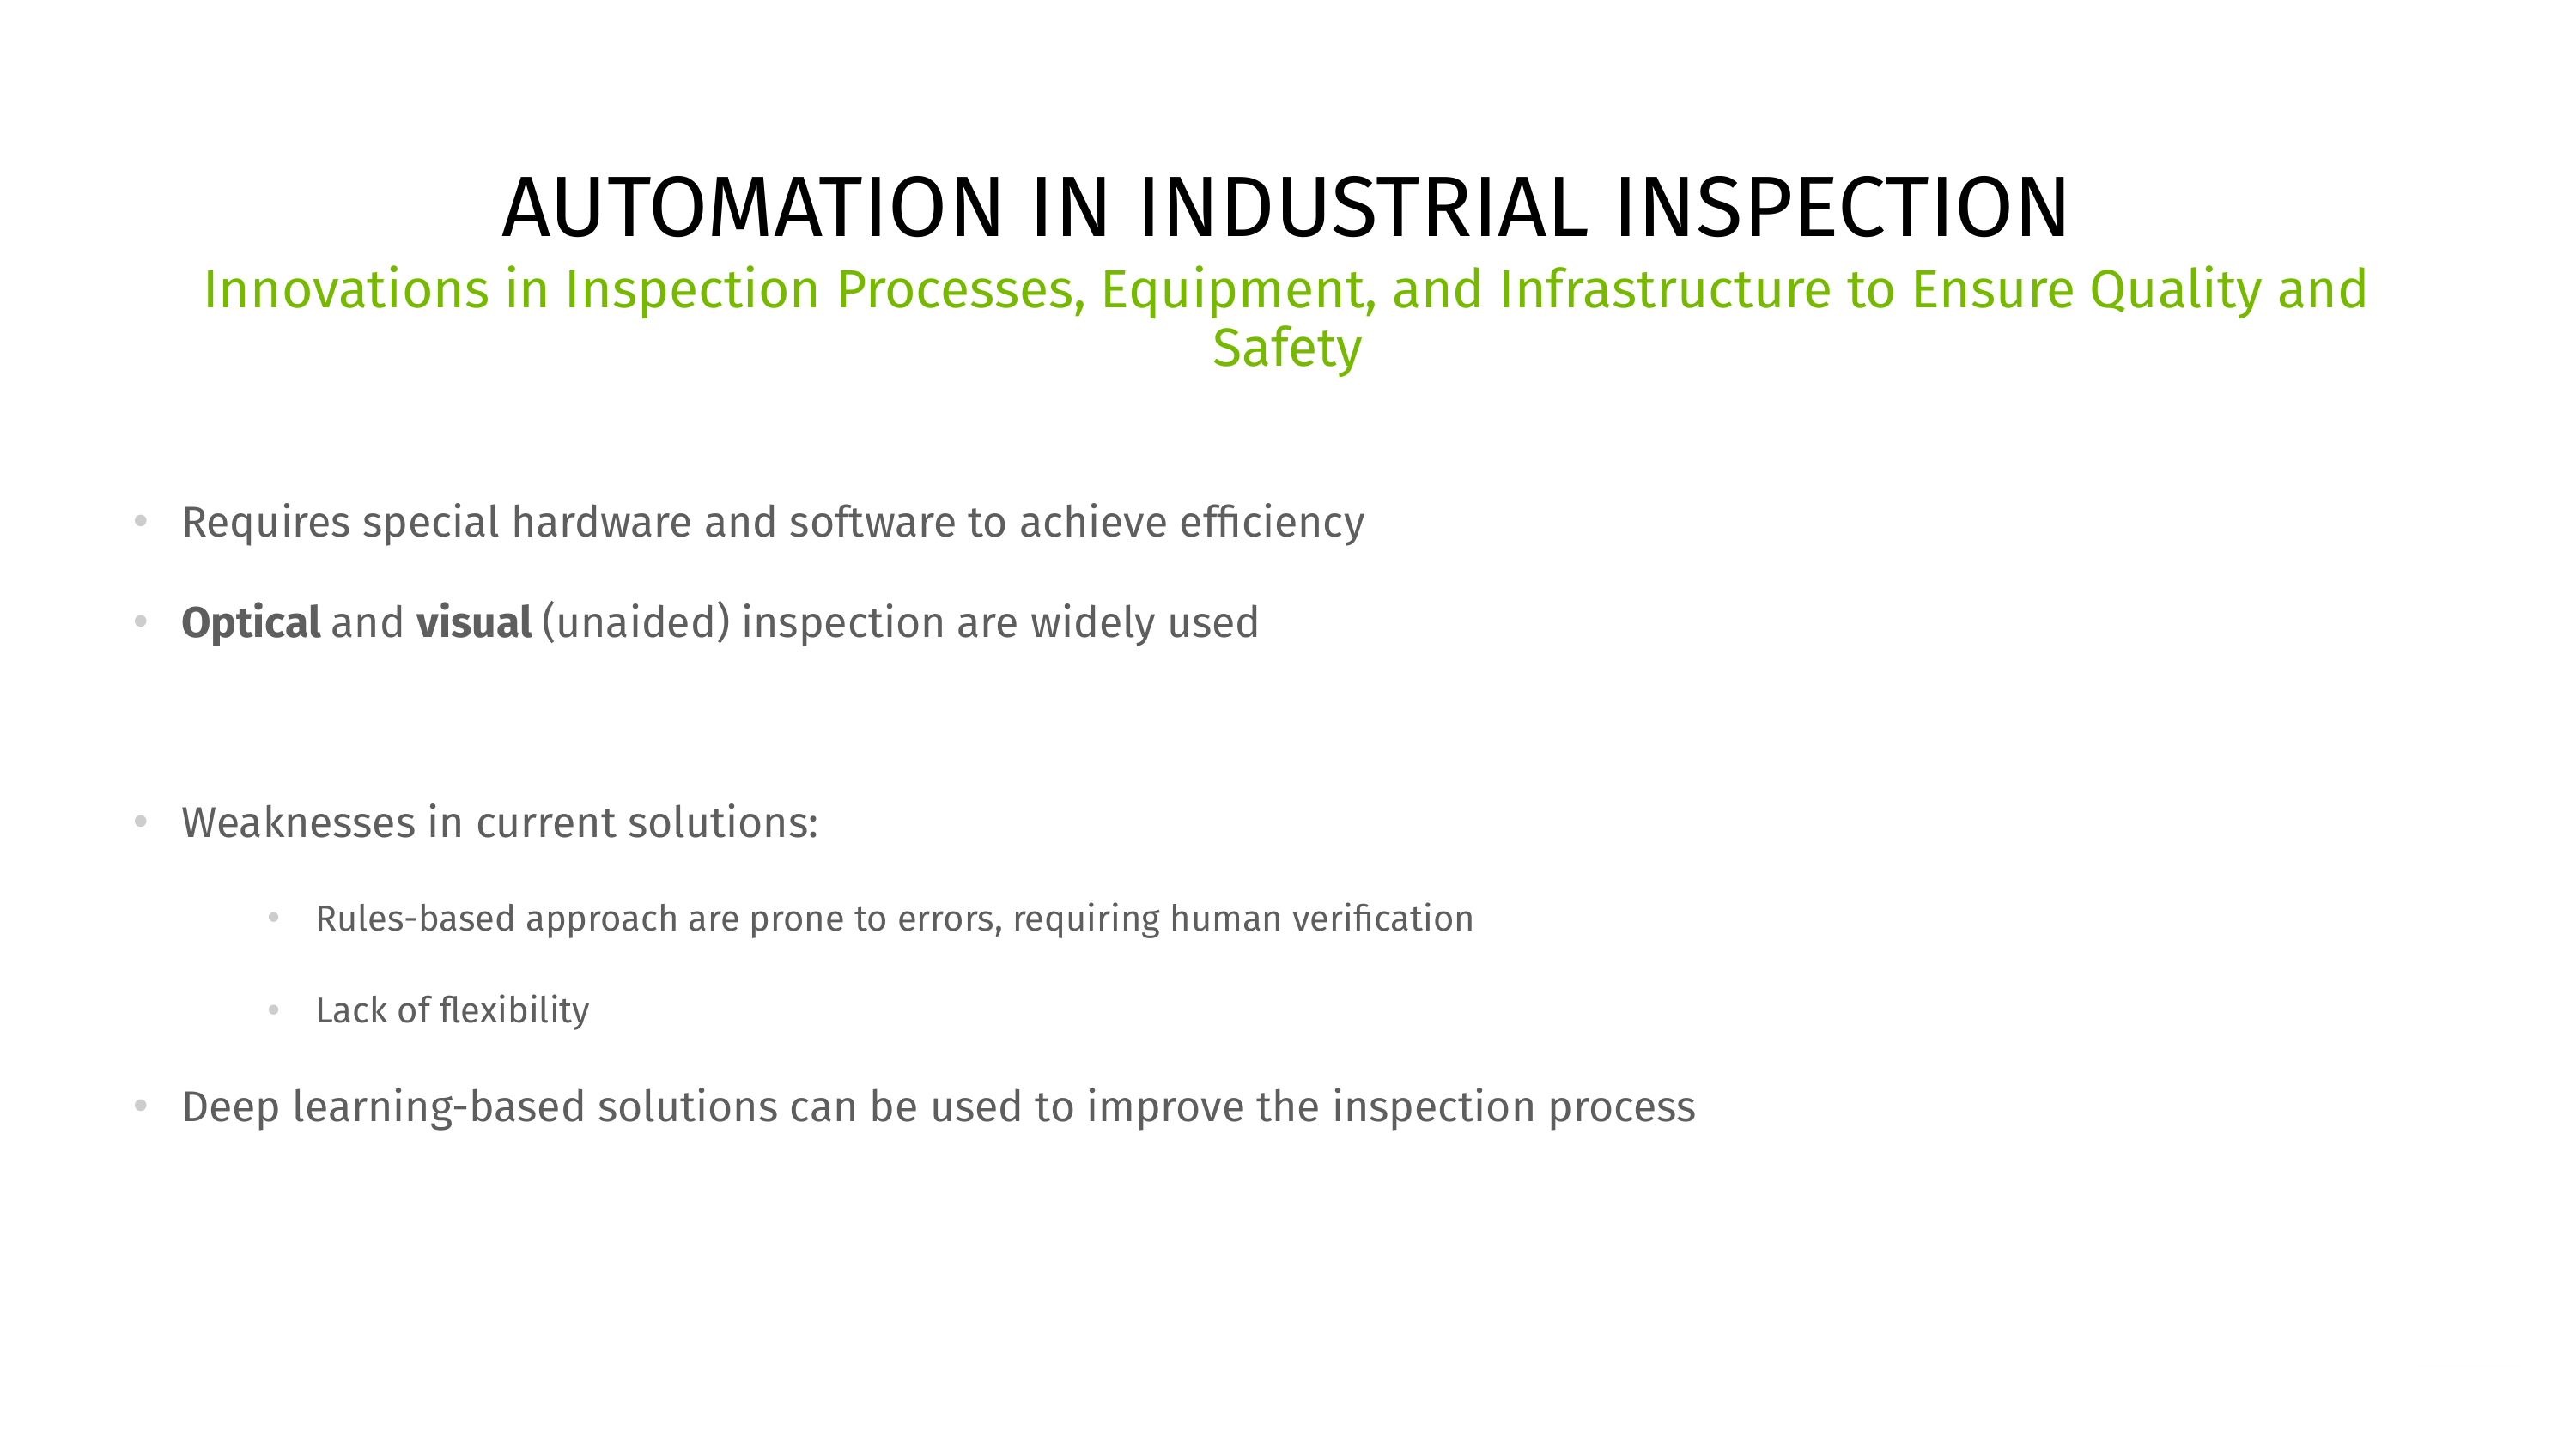

# Automation in Industrial Inspection
Innovations in Inspection Processes, Equipment, and Infrastructure to Ensure Quality and Safety
Requires special hardware and software to achieve efficiency
Optical and visual (unaided) inspection are widely used

Weaknesses in current solutions:
Rules-based approach are prone to errors, requiring human verification
Lack of flexibility
Deep learning-based solutions can be used to improve the inspection process